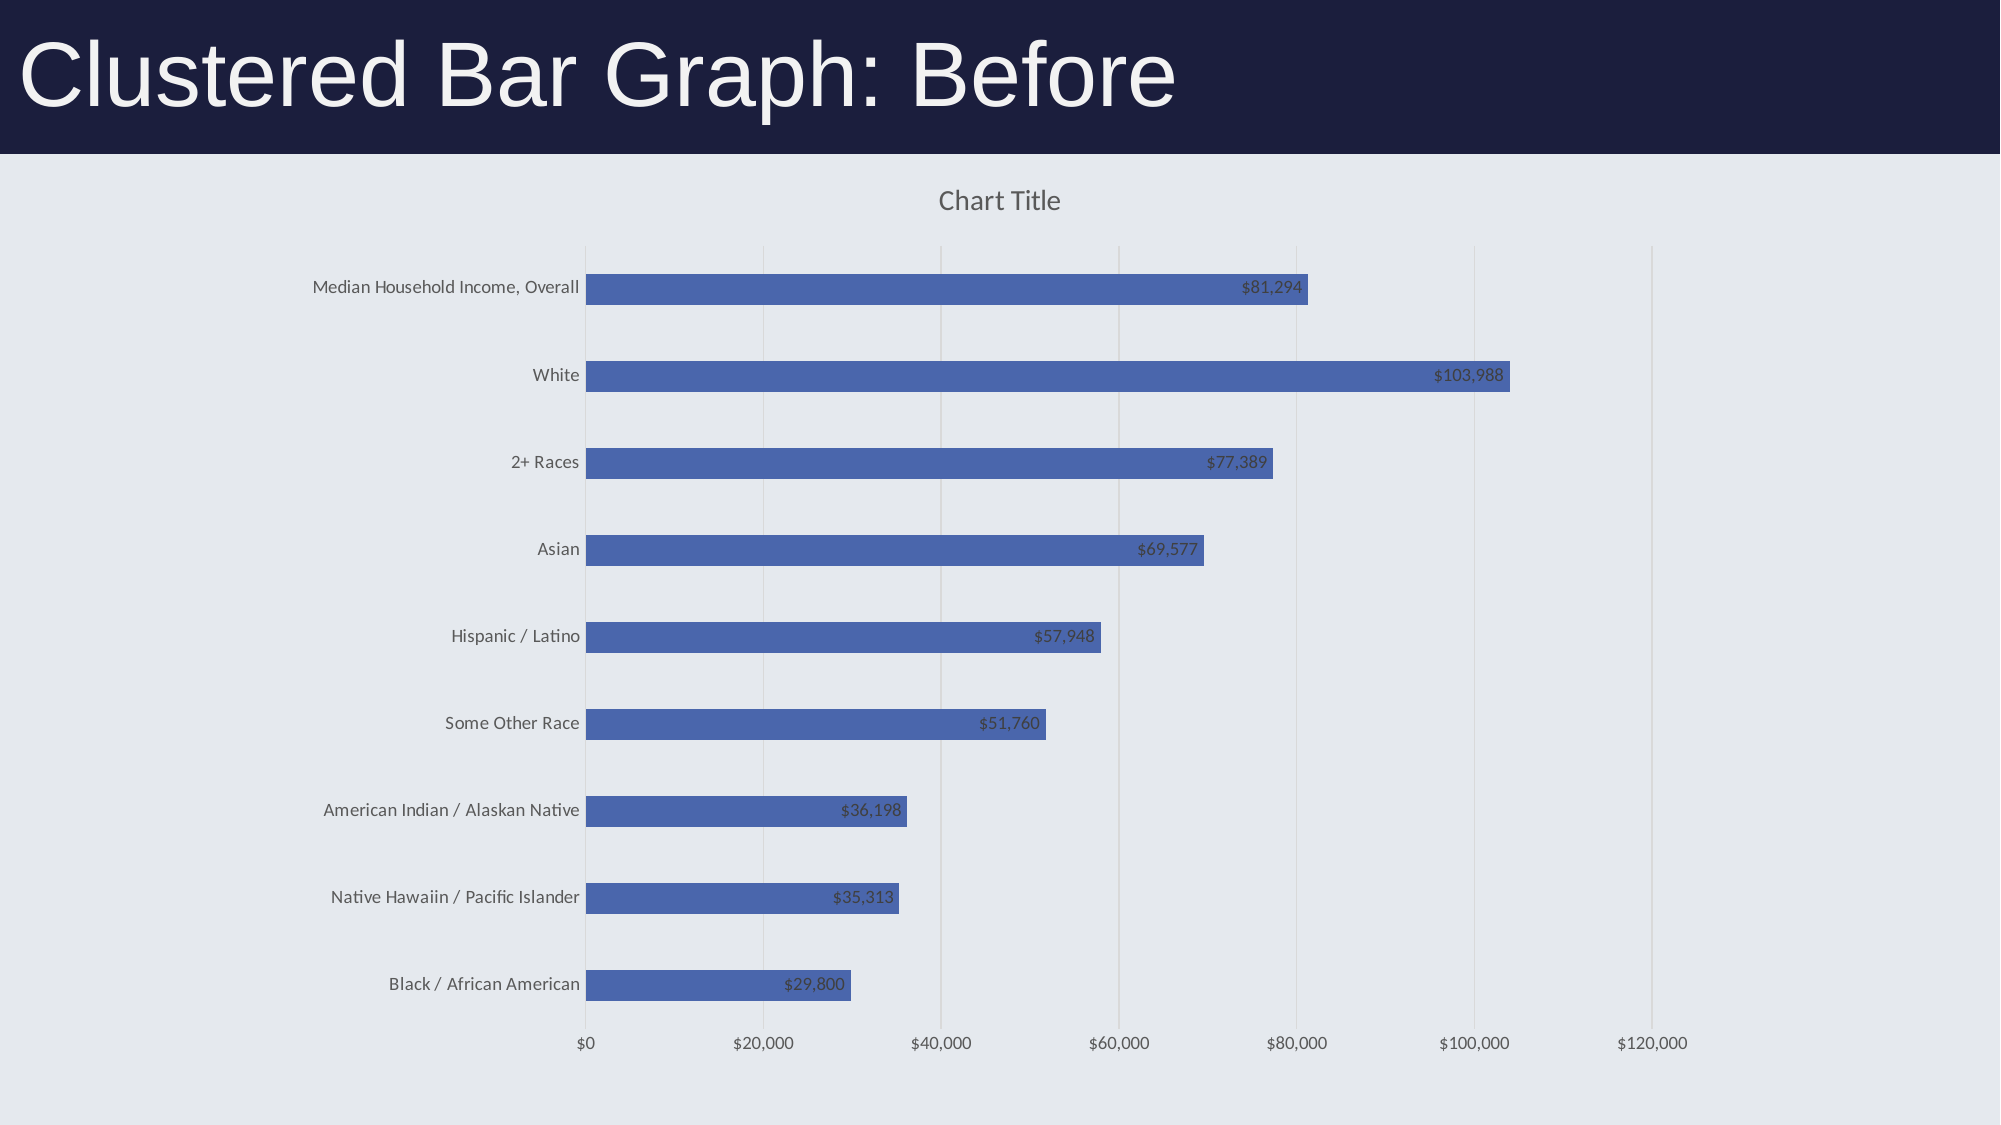

Clustered Bar Graph: Before

### Chart:

| Category |  |
|---|---|
| Black / African American | 29800.0 |
| Native Hawaiin / Pacific Islander | 35313.0 |
| American Indian / Alaskan Native | 36198.0 |
| Some Other Race | 51760.0 |
| Hispanic / Latino | 57948.0 |
| Asian | 69577.0 |
| 2+ Races | 77389.0 |
| White | 103988.0 |
| Median Household Income, Overall | 81294.0 |